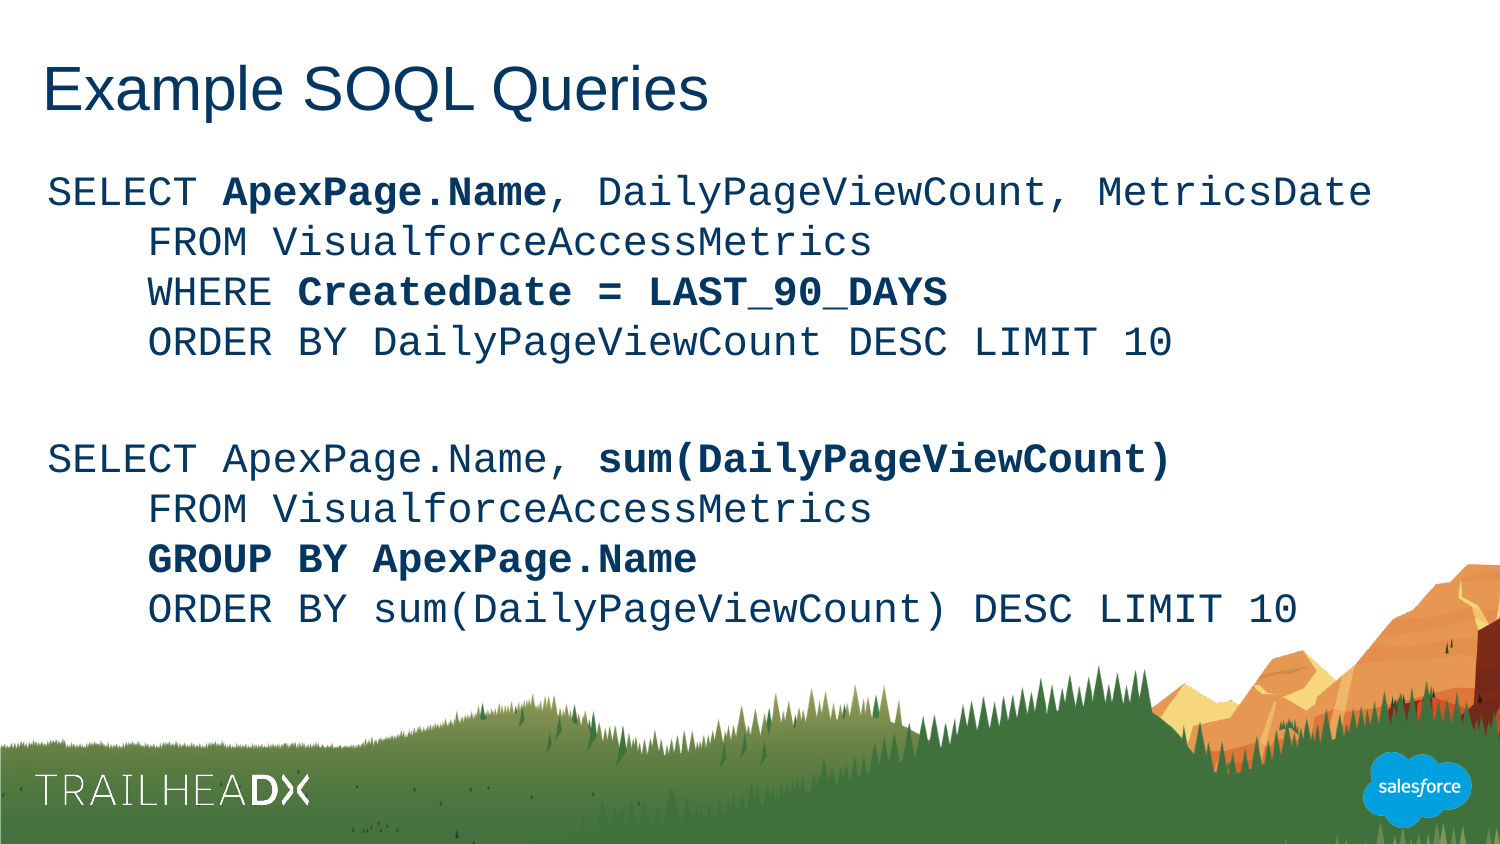

# Example SOQL Queries
SELECT ApexPage.Name, DailyPageViewCount, MetricsDate
    FROM VisualforceAccessMetrics
    WHERE CreatedDate = LAST_90_DAYS
    ORDER BY DailyPageViewCount DESC LIMIT 10
SELECT ApexPage.Name, sum(DailyPageViewCount)
    FROM VisualforceAccessMetrics
    GROUP BY ApexPage.Name
    ORDER BY sum(DailyPageViewCount) DESC LIMIT 10